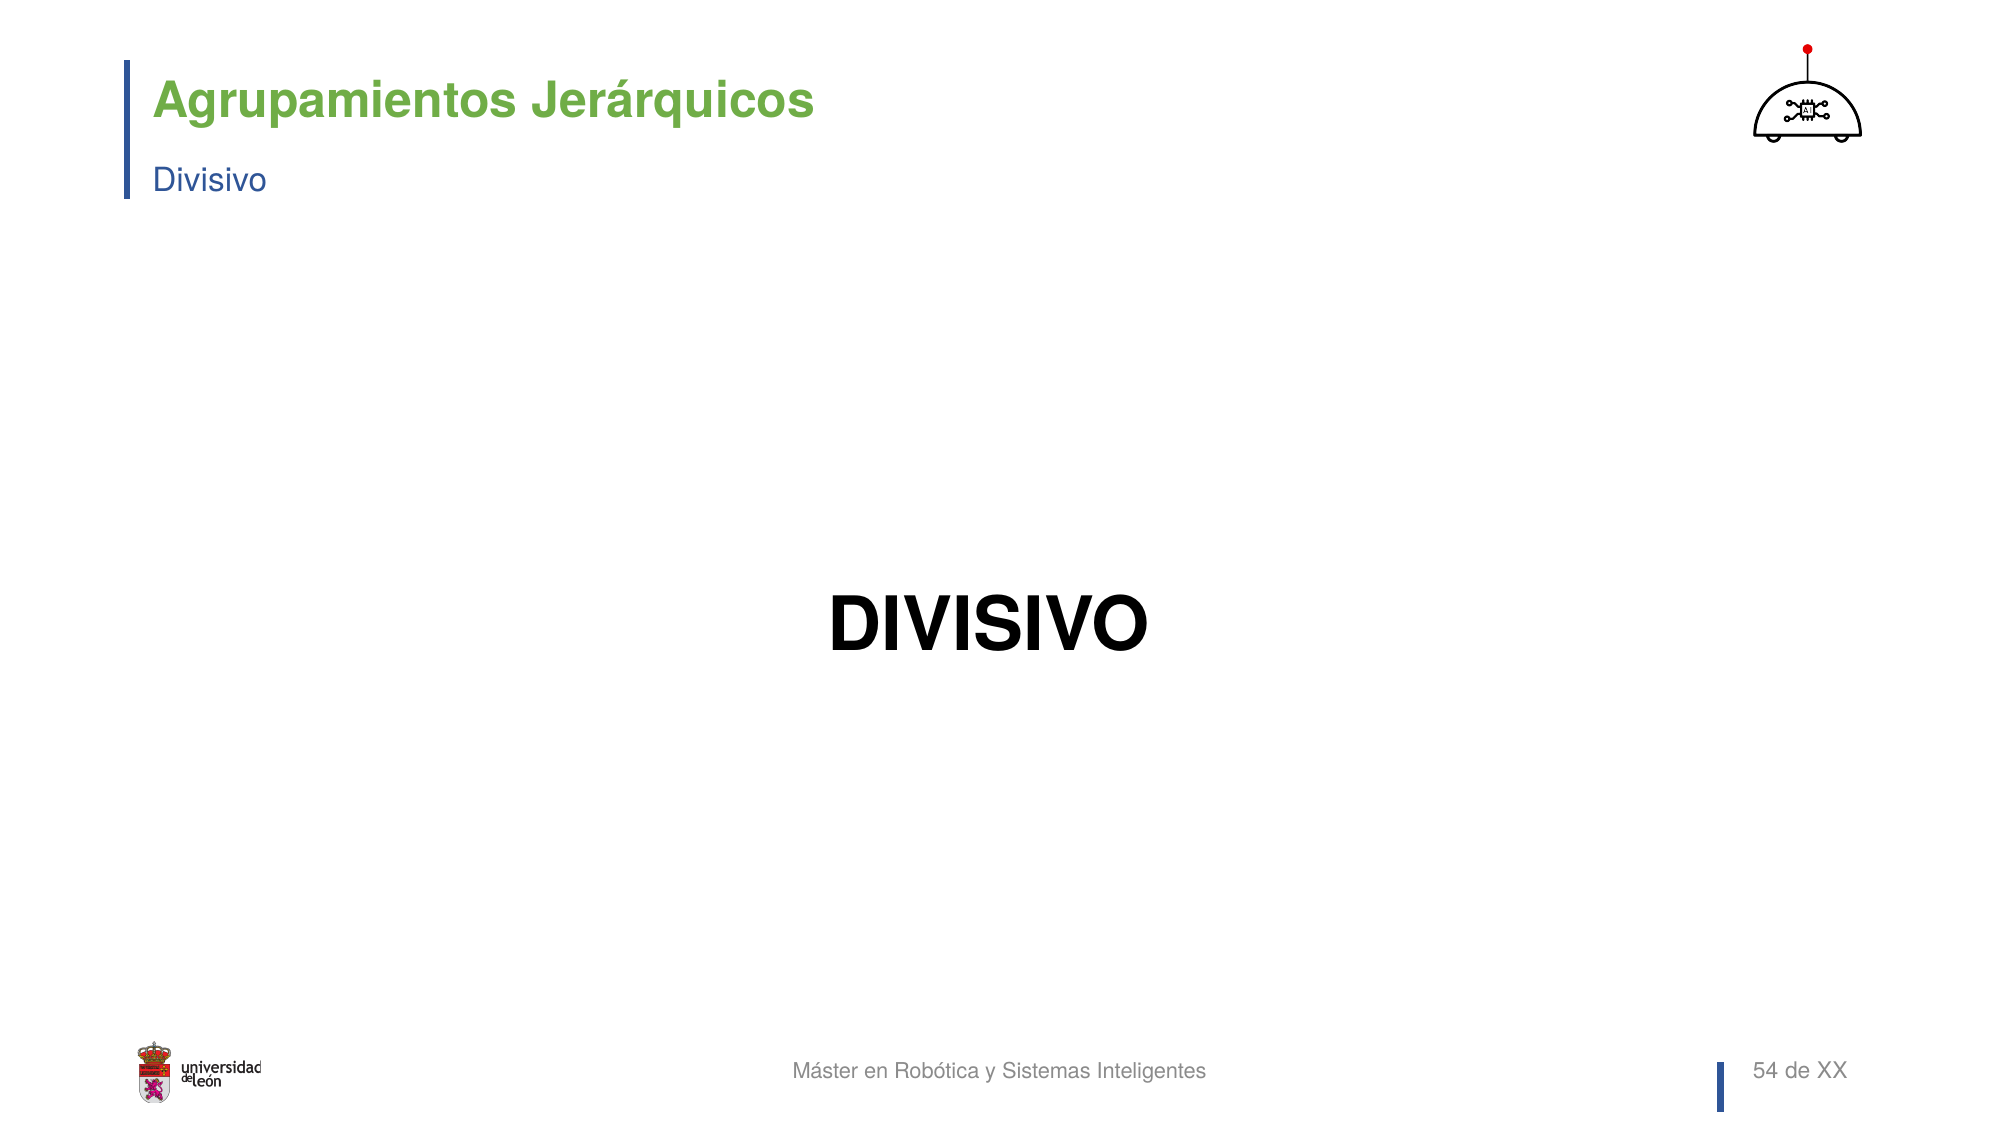

# Agrupamientos Jerárquicos
Divisivo

DIVISIVO
Máster en Robótica y Sistemas Inteligentes
54 de XX